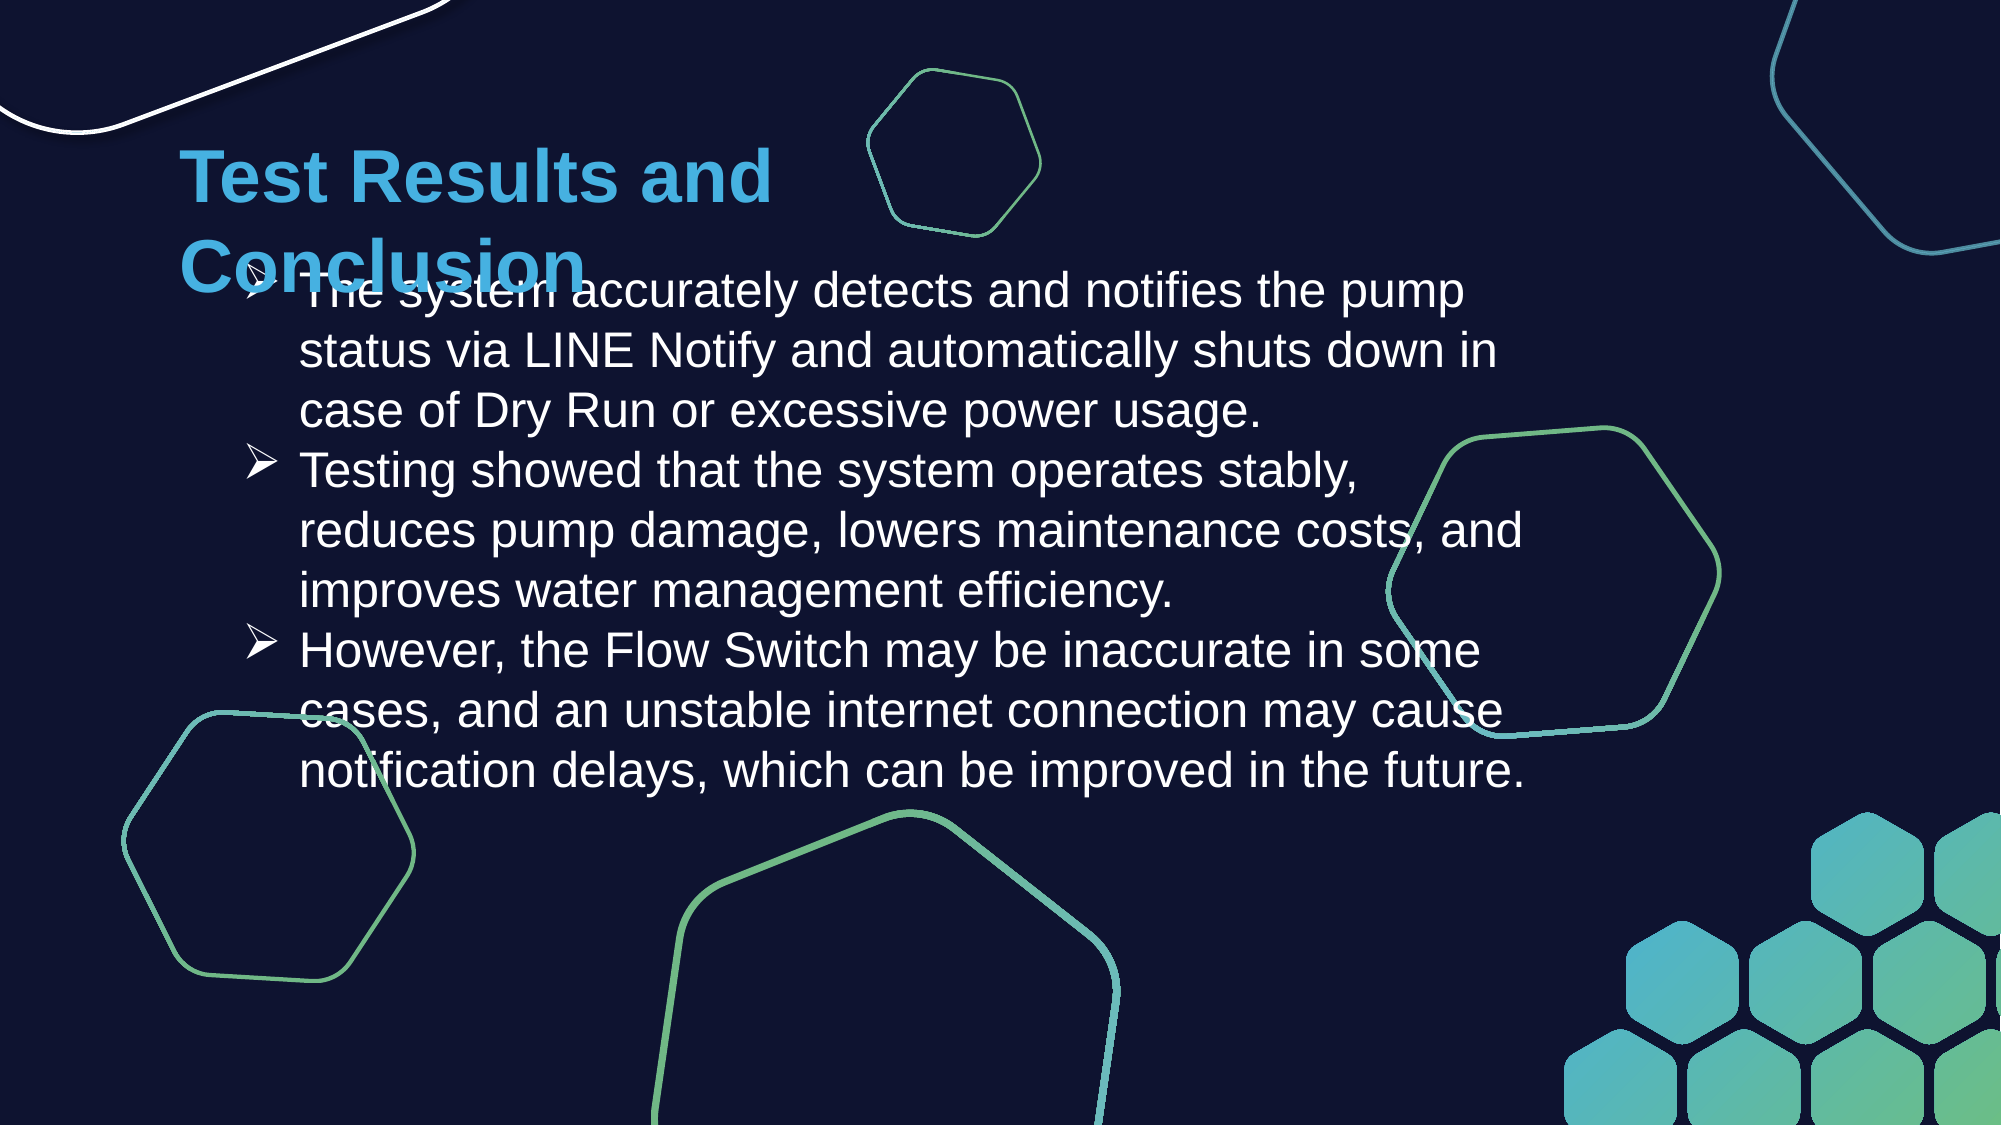

ระบบแจ้งเตือนและตัดการทำงานของปั๊มน้ำโดยใช้เทคโนโลยีอินเทอร์เน็ตในทุกสิ่ง

Test Results and Conclusion
The system accurately detects and notifies the pump status via LINE Notify and automatically shuts down in case of Dry Run or excessive power usage.
Testing showed that the system operates stably, reduces pump damage, lowers maintenance costs, and improves water management efficiency.
However, the Flow Switch may be inaccurate in some cases, and an unstable internet connection may cause notification delays, which can be improved in the future.

A notification and shutdown system for water pumps using
Internet of Things (IoT) technology.
อาจารย์ที่ปรึกษา
นายฐปนวัฒน์ ชูกลิ่น
คณะผู้จัดทำ
นายธรรมนิตย์ หนูยิ้มซ้าย
นายชยุต สรรพขาว